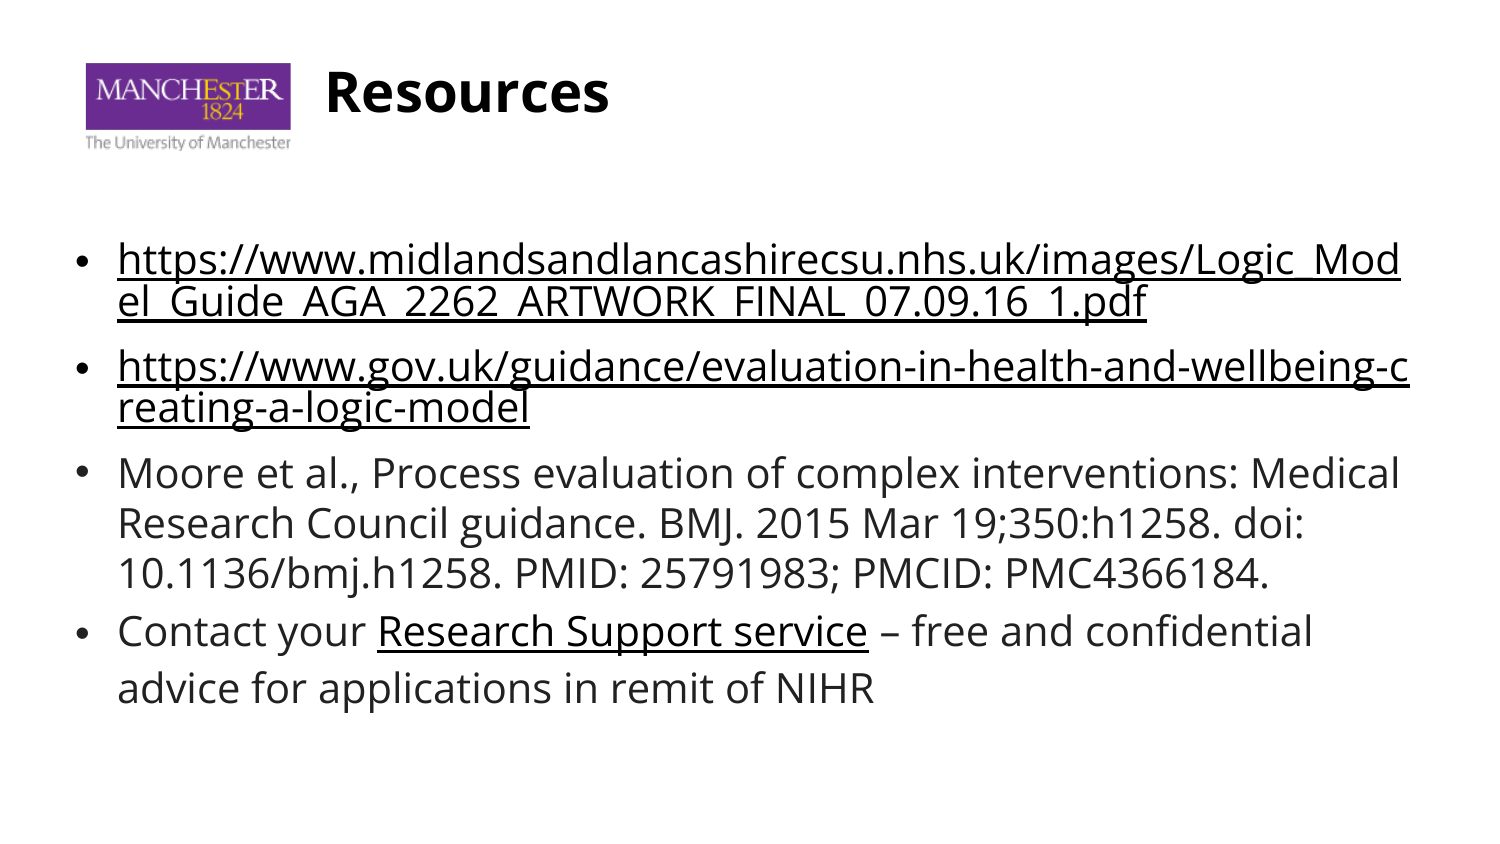

# Resources
https://www.midlandsandlancashirecsu.nhs.uk/images/Logic_Model_Guide_AGA_2262_ARTWORK_FINAL_07.09.16_1.pdf
https://www.gov.uk/guidance/evaluation-in-health-and-wellbeing-creating-a-logic-model
Moore et al., Process evaluation of complex interventions: Medical Research Council guidance. BMJ. 2015 Mar 19;350:h1258. doi: 10.1136/bmj.h1258. PMID: 25791983; PMCID: PMC4366184.
Contact your Research Support service – free and confidential advice for applications in remit of NIHR